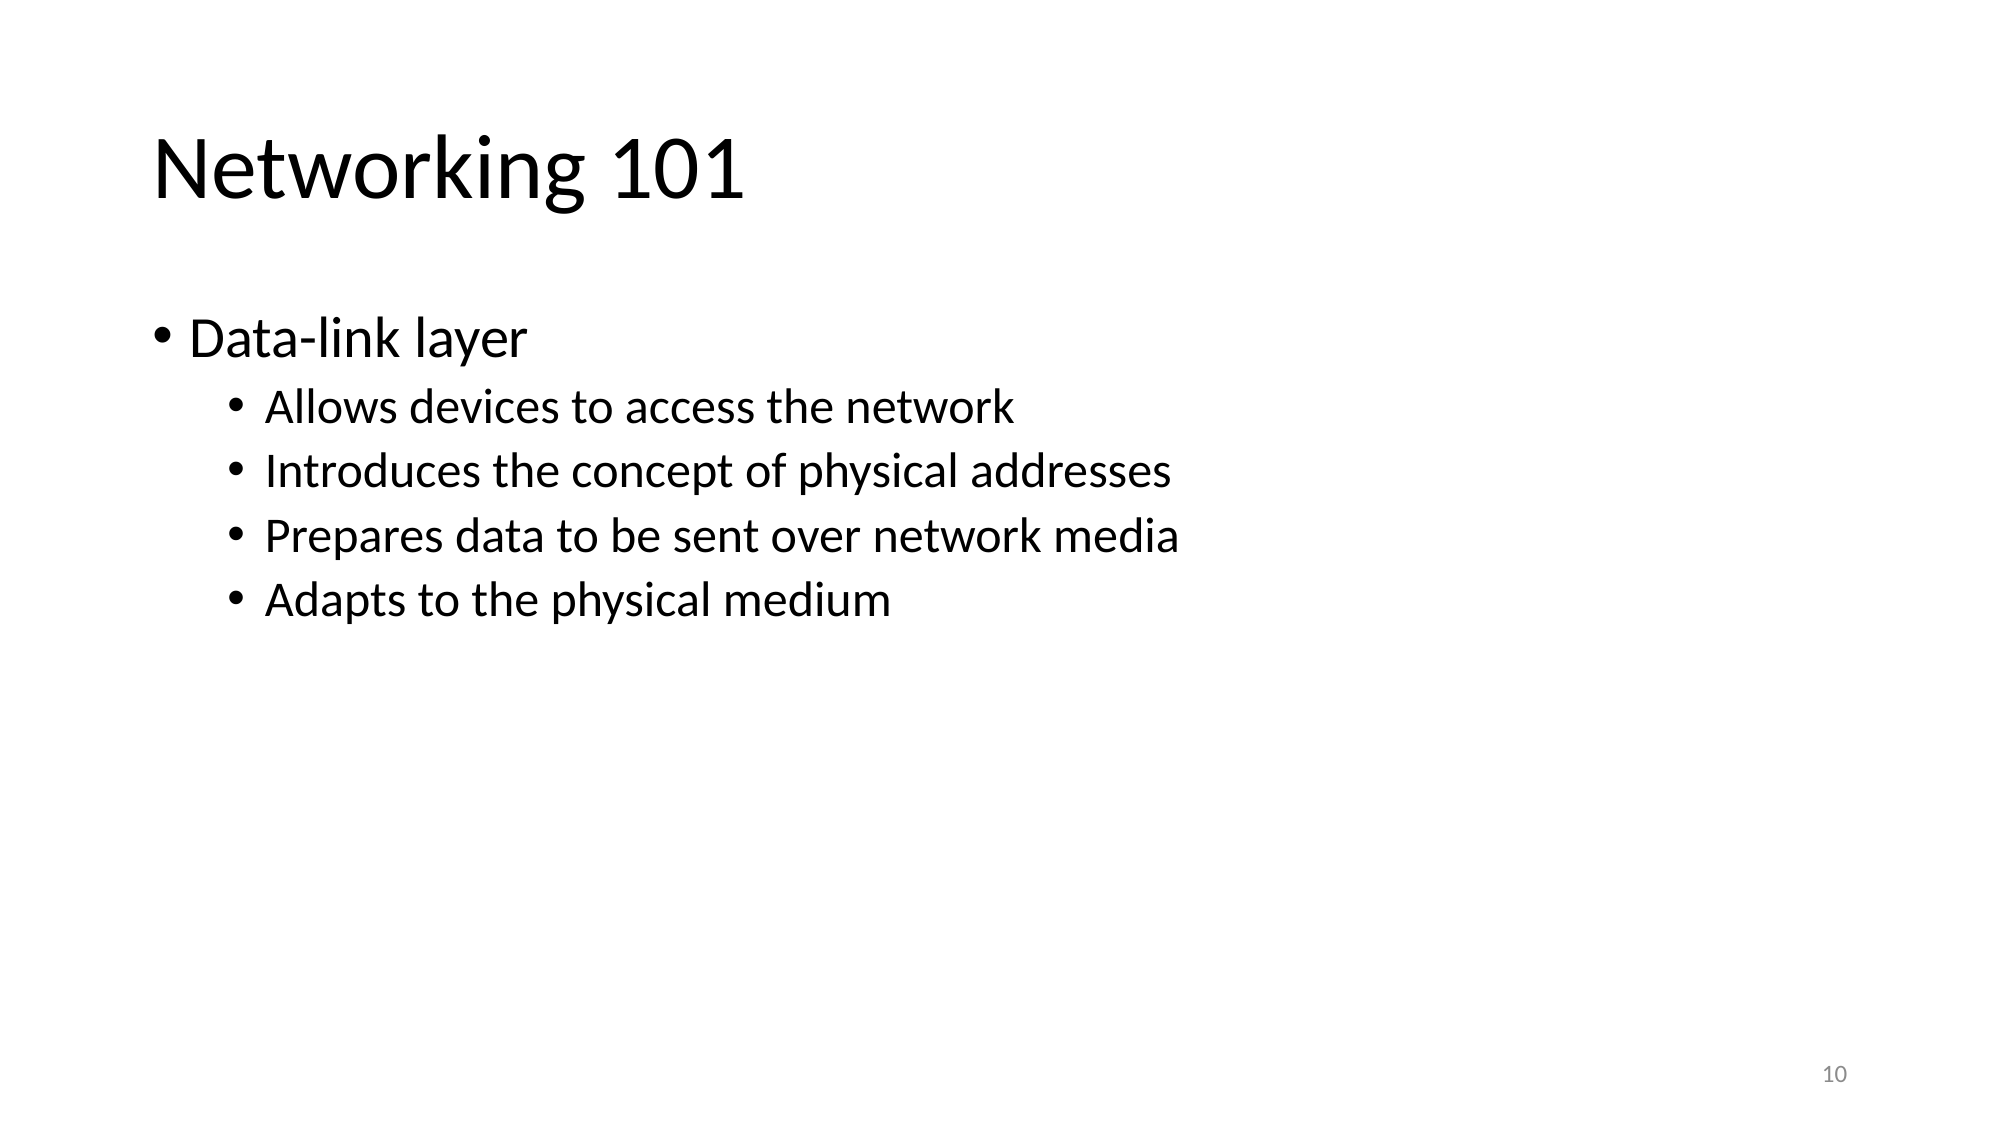

# Networking 101
Data-link layer
Allows devices to access the network
Introduces the concept of physical addresses
Prepares data to be sent over network media
Adapts to the physical medium

10